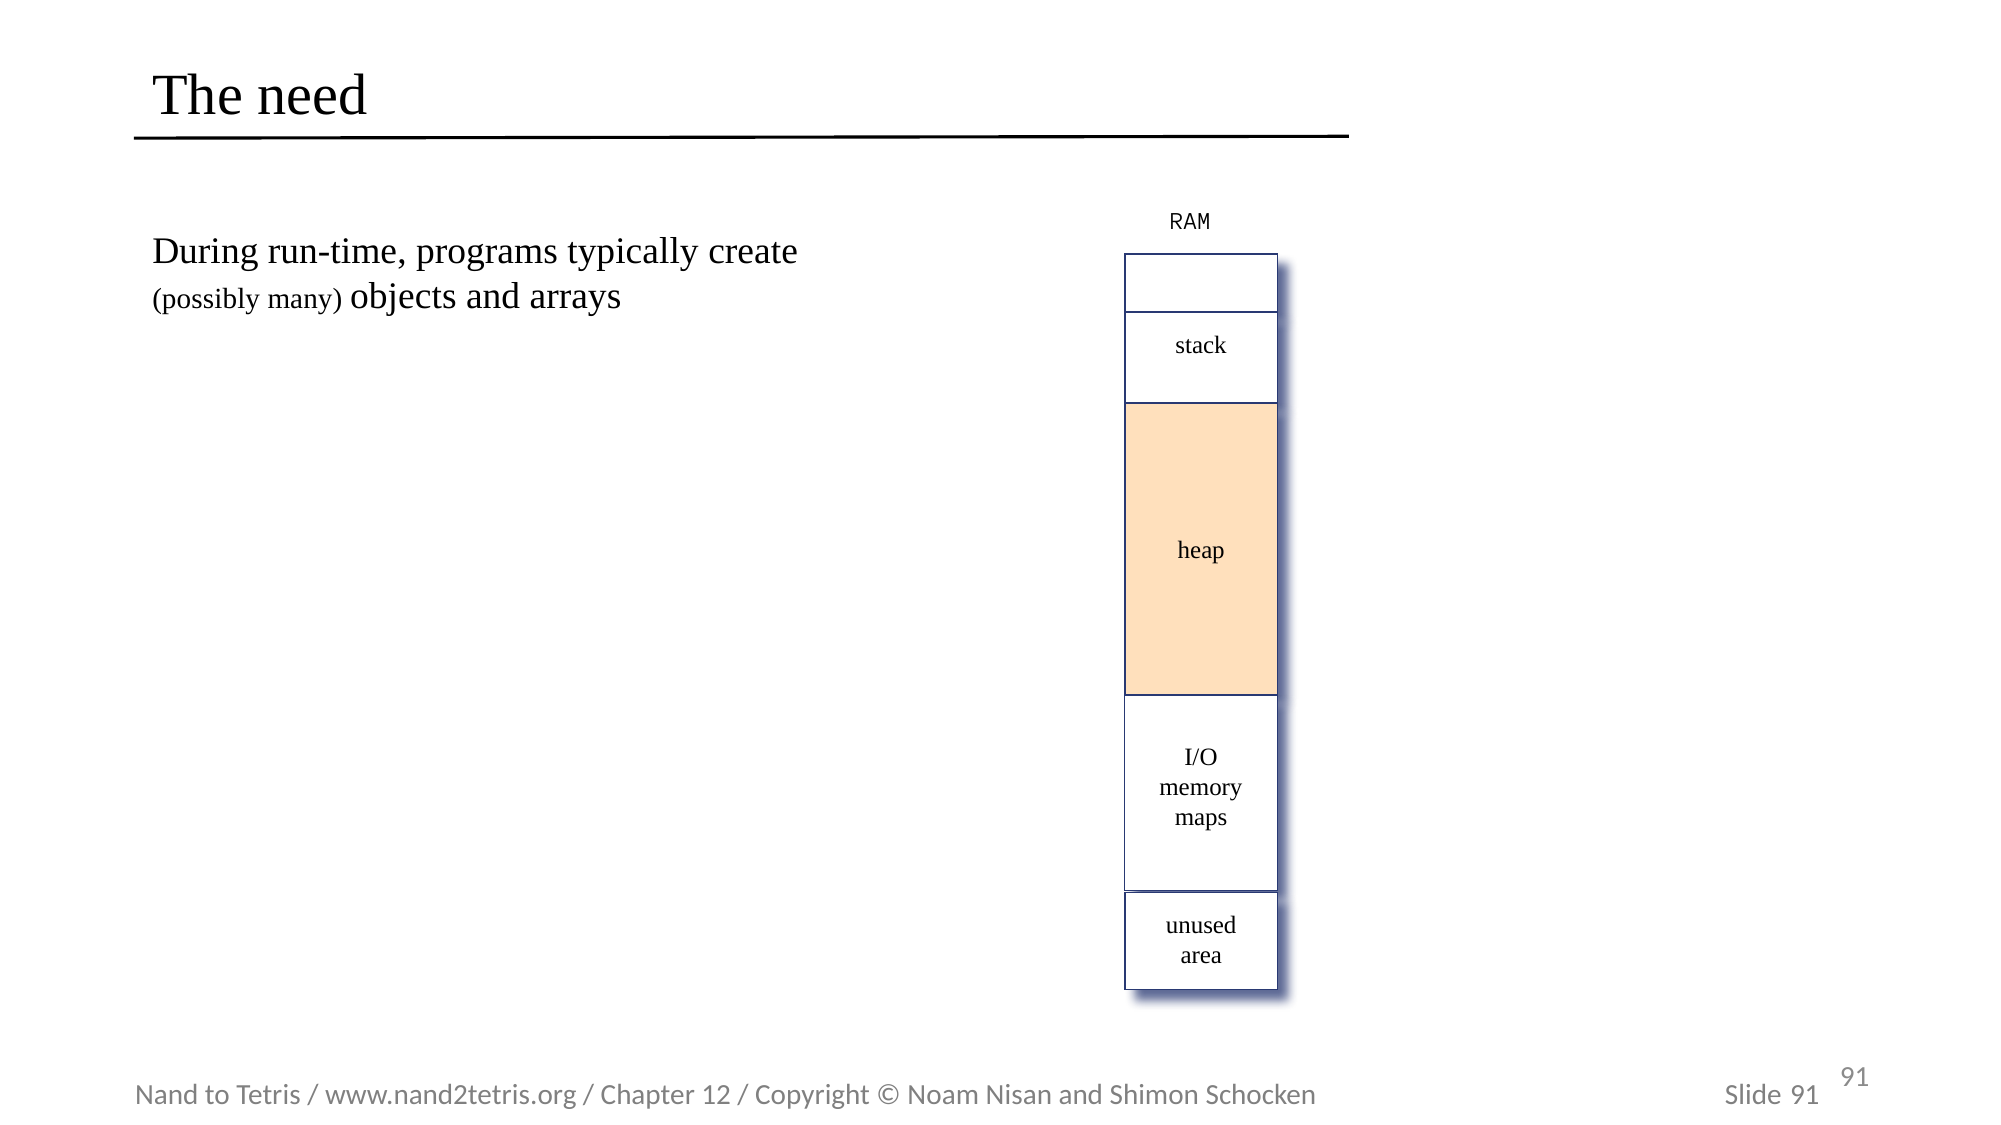

# The need

RAM
During run-time, programs typically create
(possibly many) objects and arrays

stack

heap

I/O
memory
maps
unused
area
91